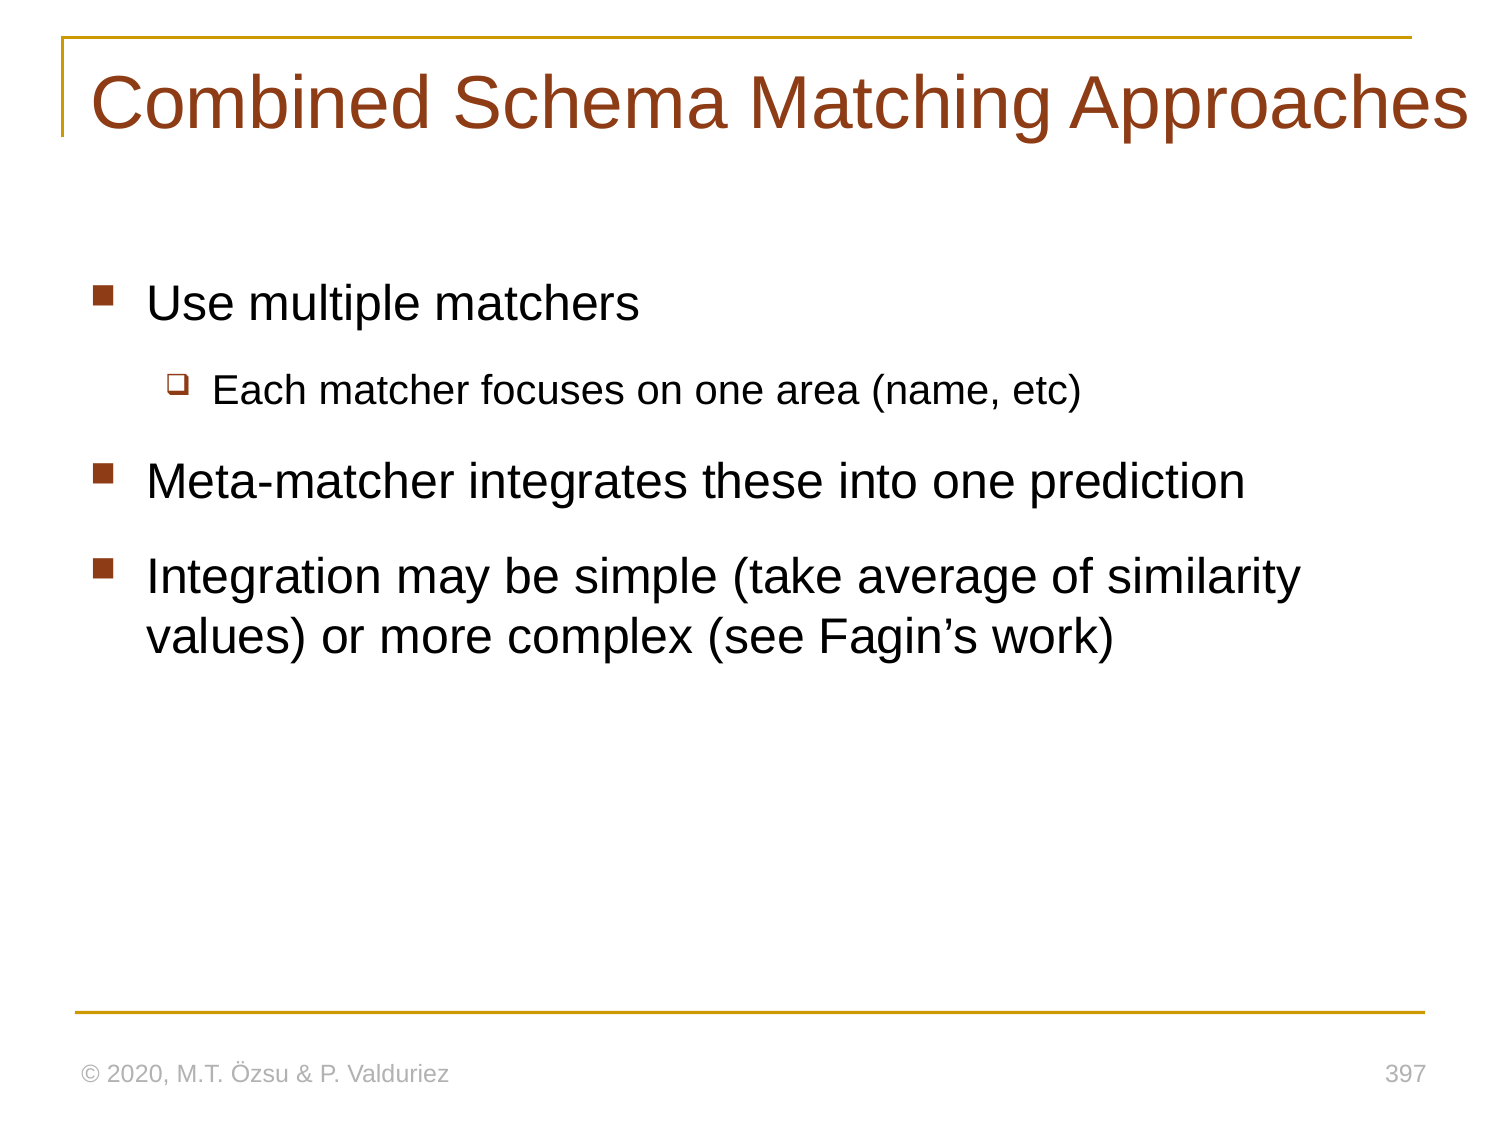

# Combined Schema Matching Approaches
Use multiple matchers
Each matcher focuses on one area (name, etc)
Meta-matcher integrates these into one prediction
Integration may be simple (take average of similarity values) or more complex (see Fagin’s work)
© 2020, M.T. Özsu & P. Valduriez
397